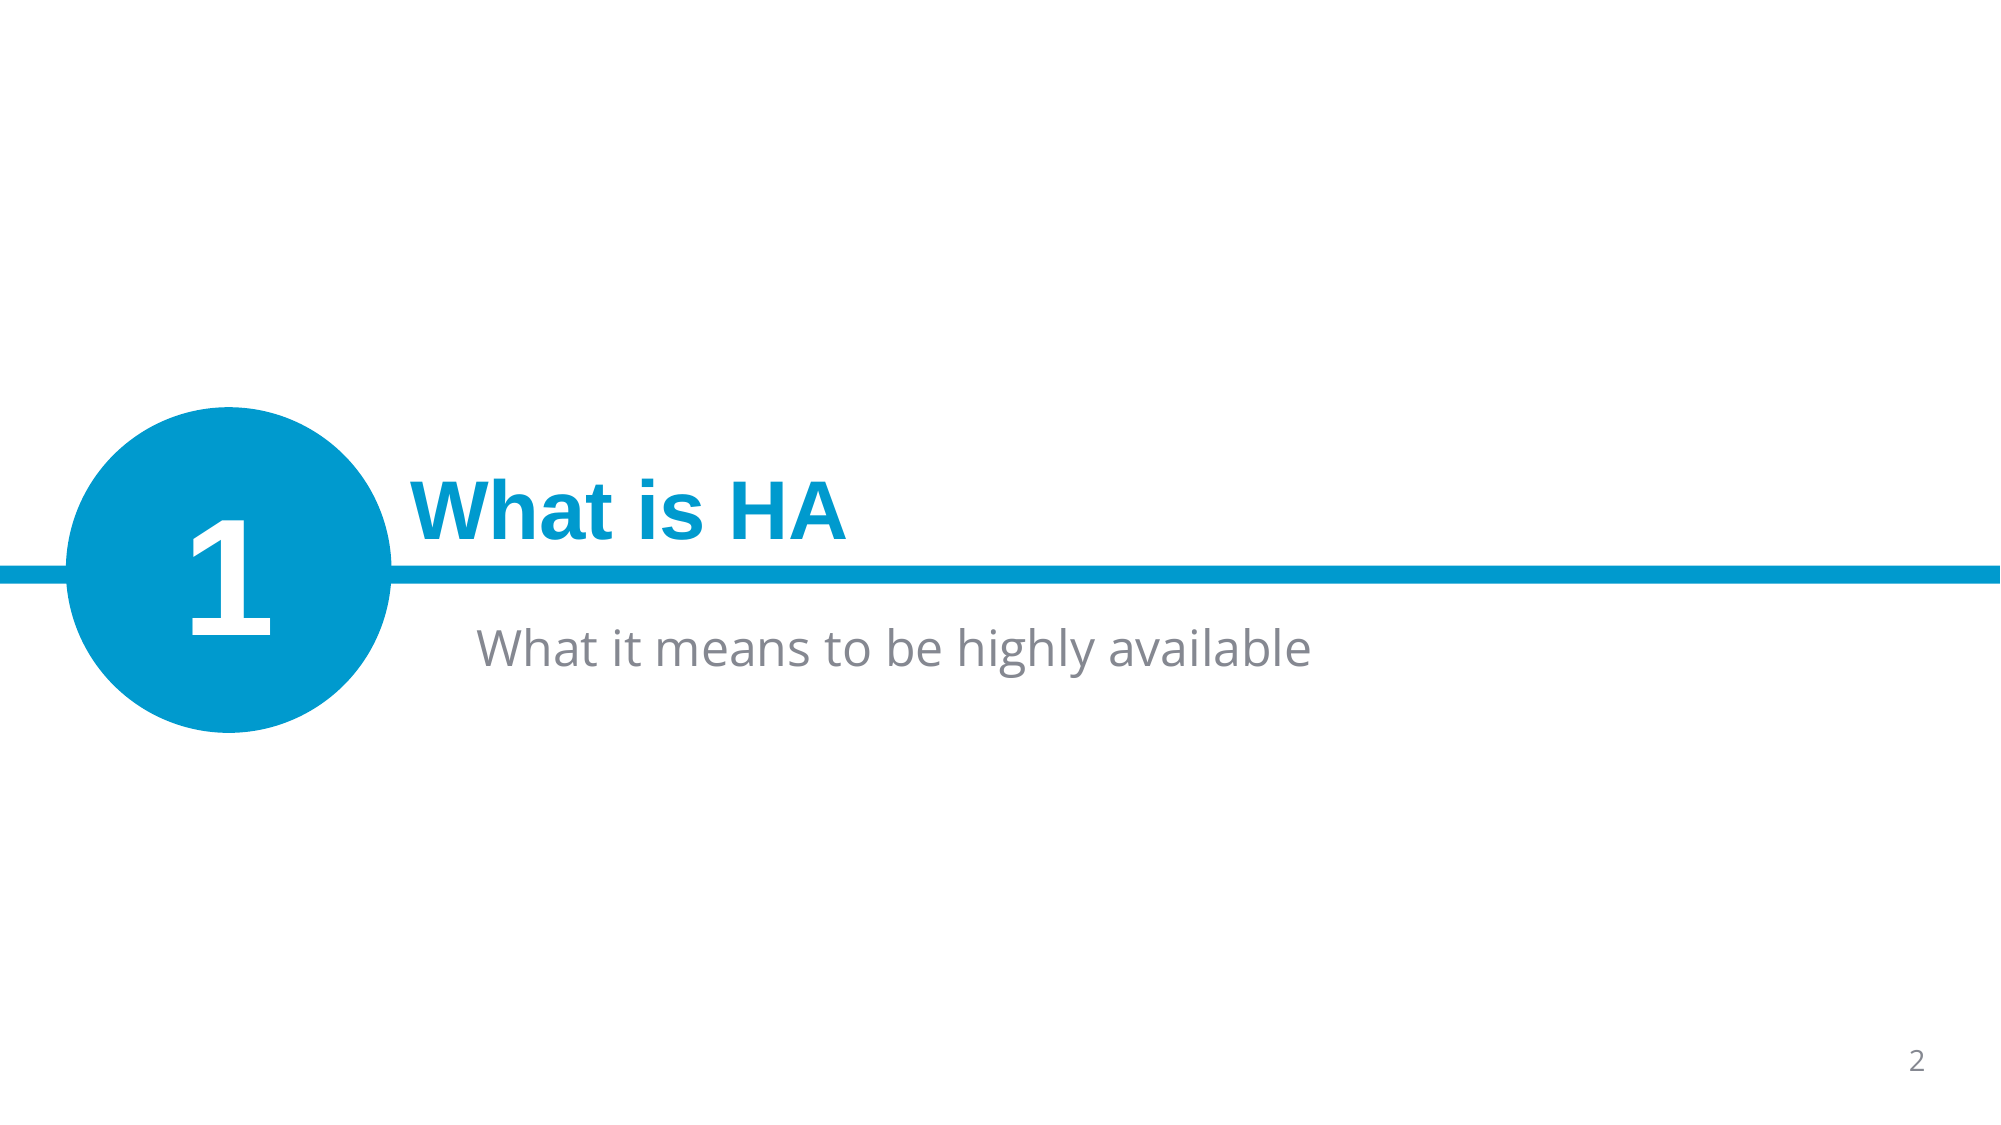

# What is HA
1

What it means to be highly available